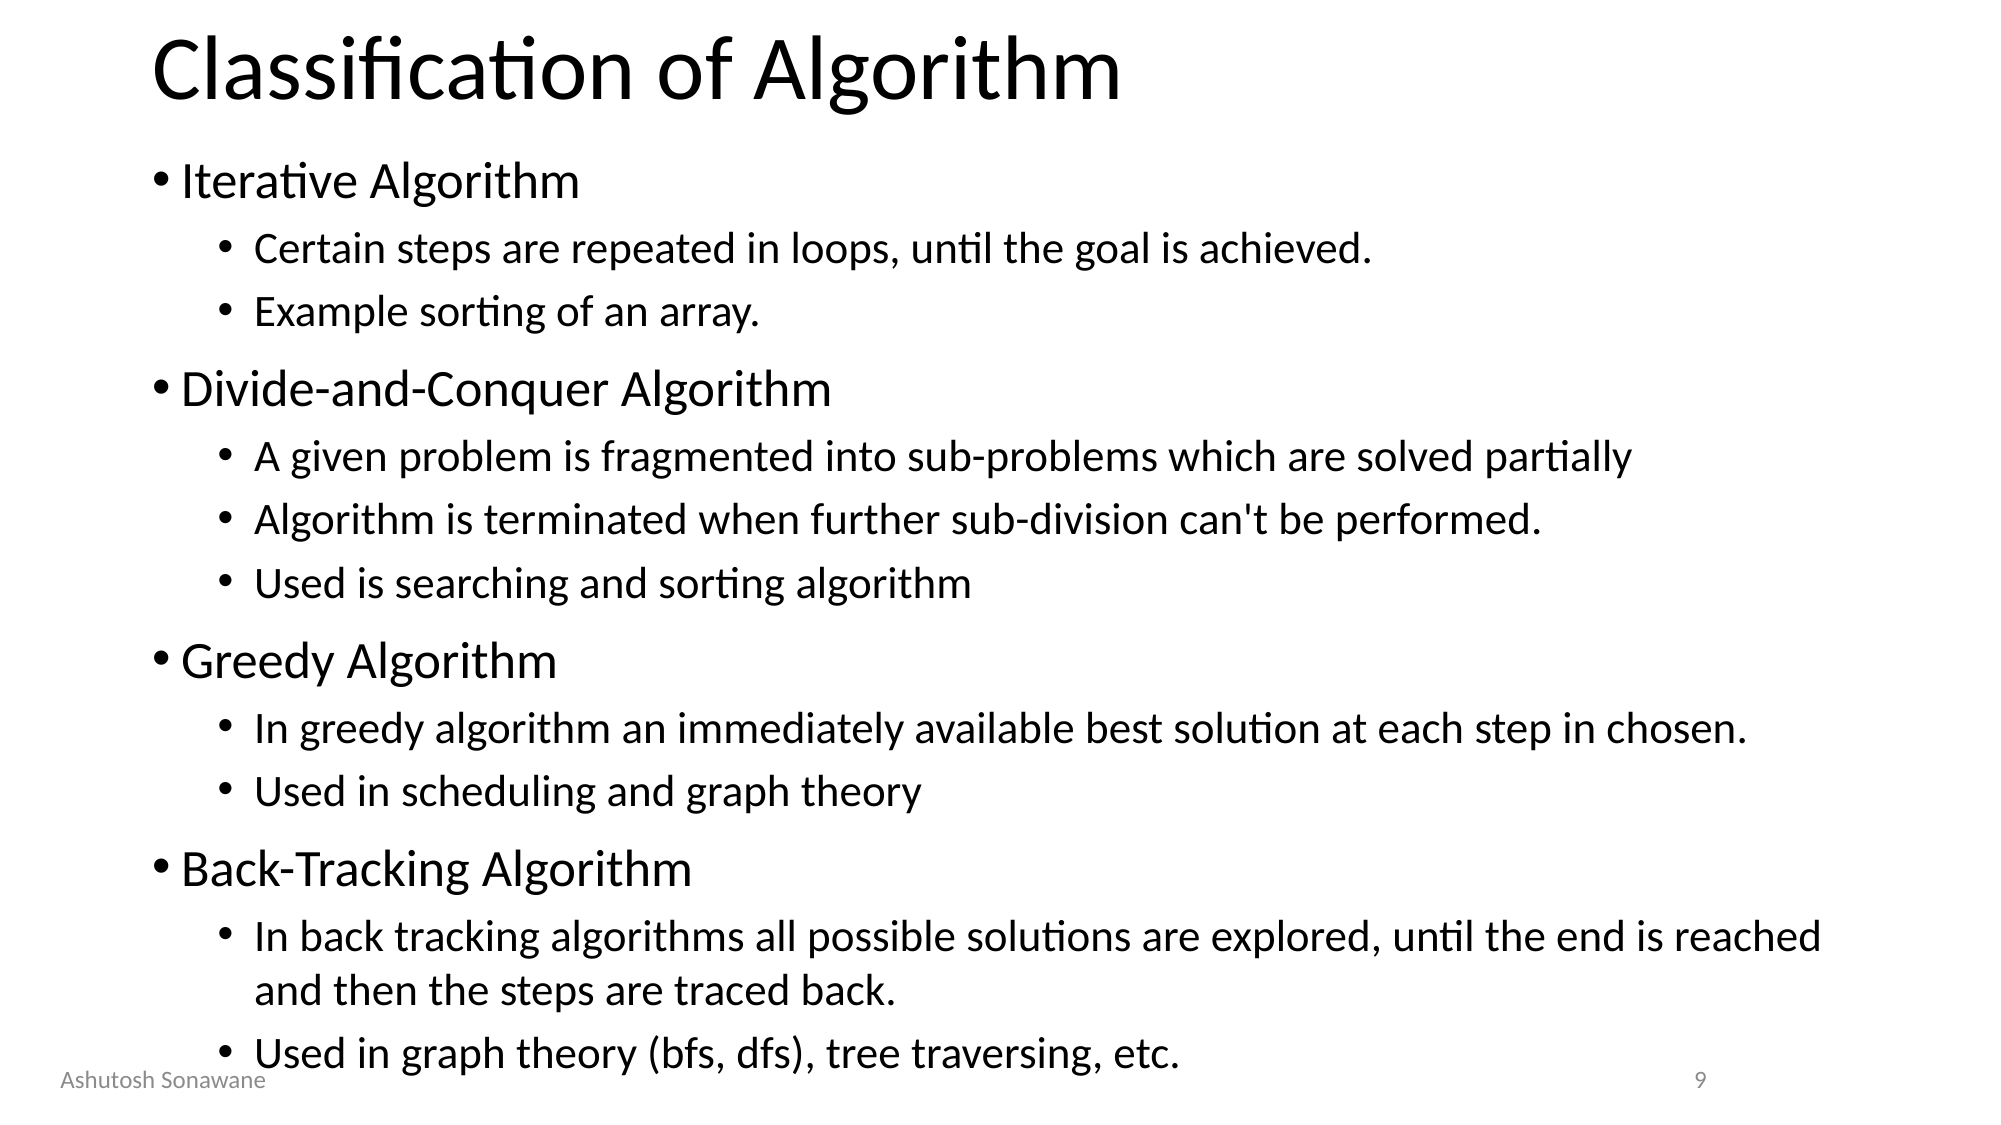

# Classification of Algorithm
Iterative Algorithm
Certain steps are repeated in loops, until the goal is achieved.
Example sorting of an array.
Divide-and-Conquer Algorithm
A given problem is fragmented into sub-problems which are solved partially
Algorithm is terminated when further sub-division can't be performed.
Used is searching and sorting algorithm
Greedy Algorithm
In greedy algorithm an immediately available best solution at each step in chosen.
Used in scheduling and graph theory
Back-Tracking Algorithm
In back tracking algorithms all possible solutions are explored, until the end is reached and then the steps are traced back.
Used in graph theory (bfs, dfs), tree traversing, etc.
Ashutosh Sonawane
9